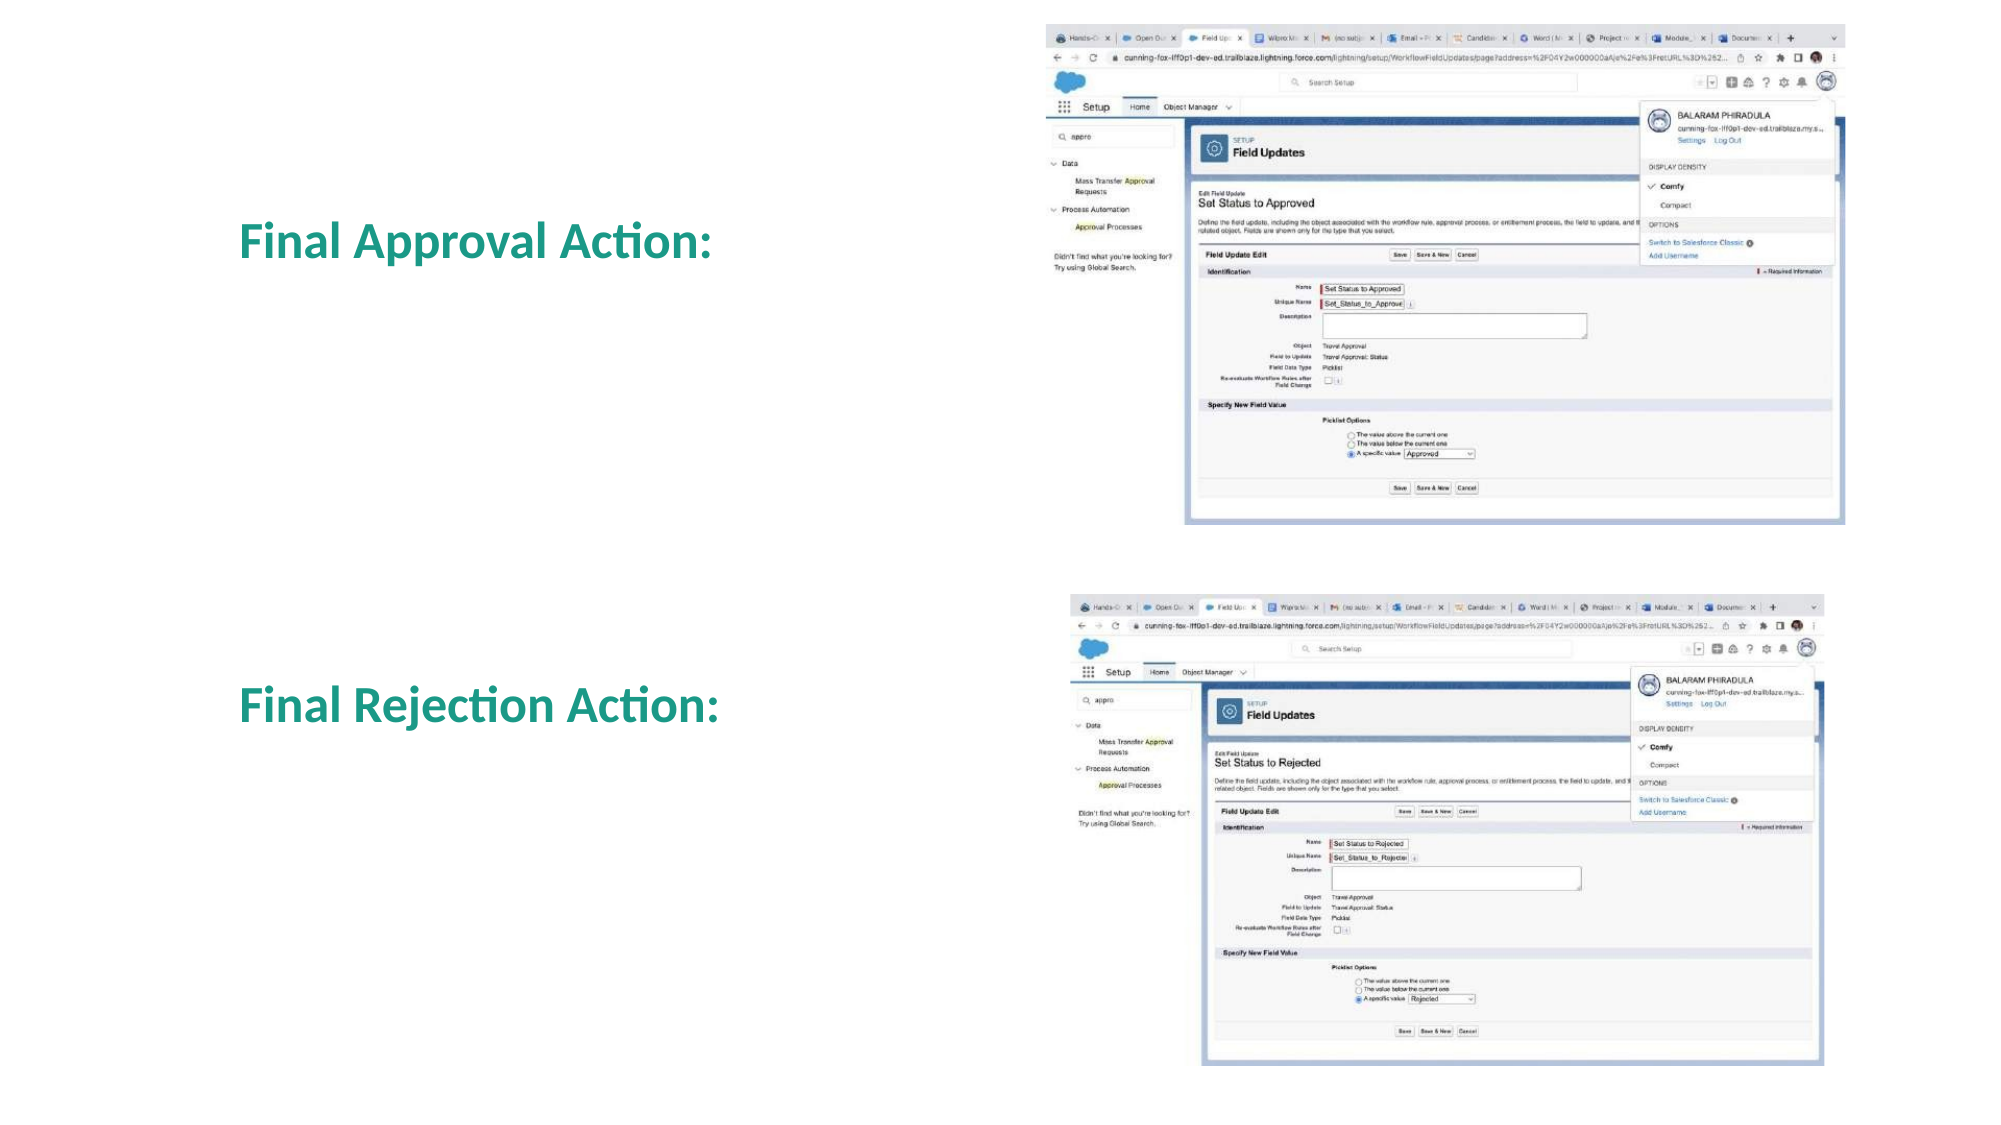

# Final Approval Action:

Final Rejection Action: